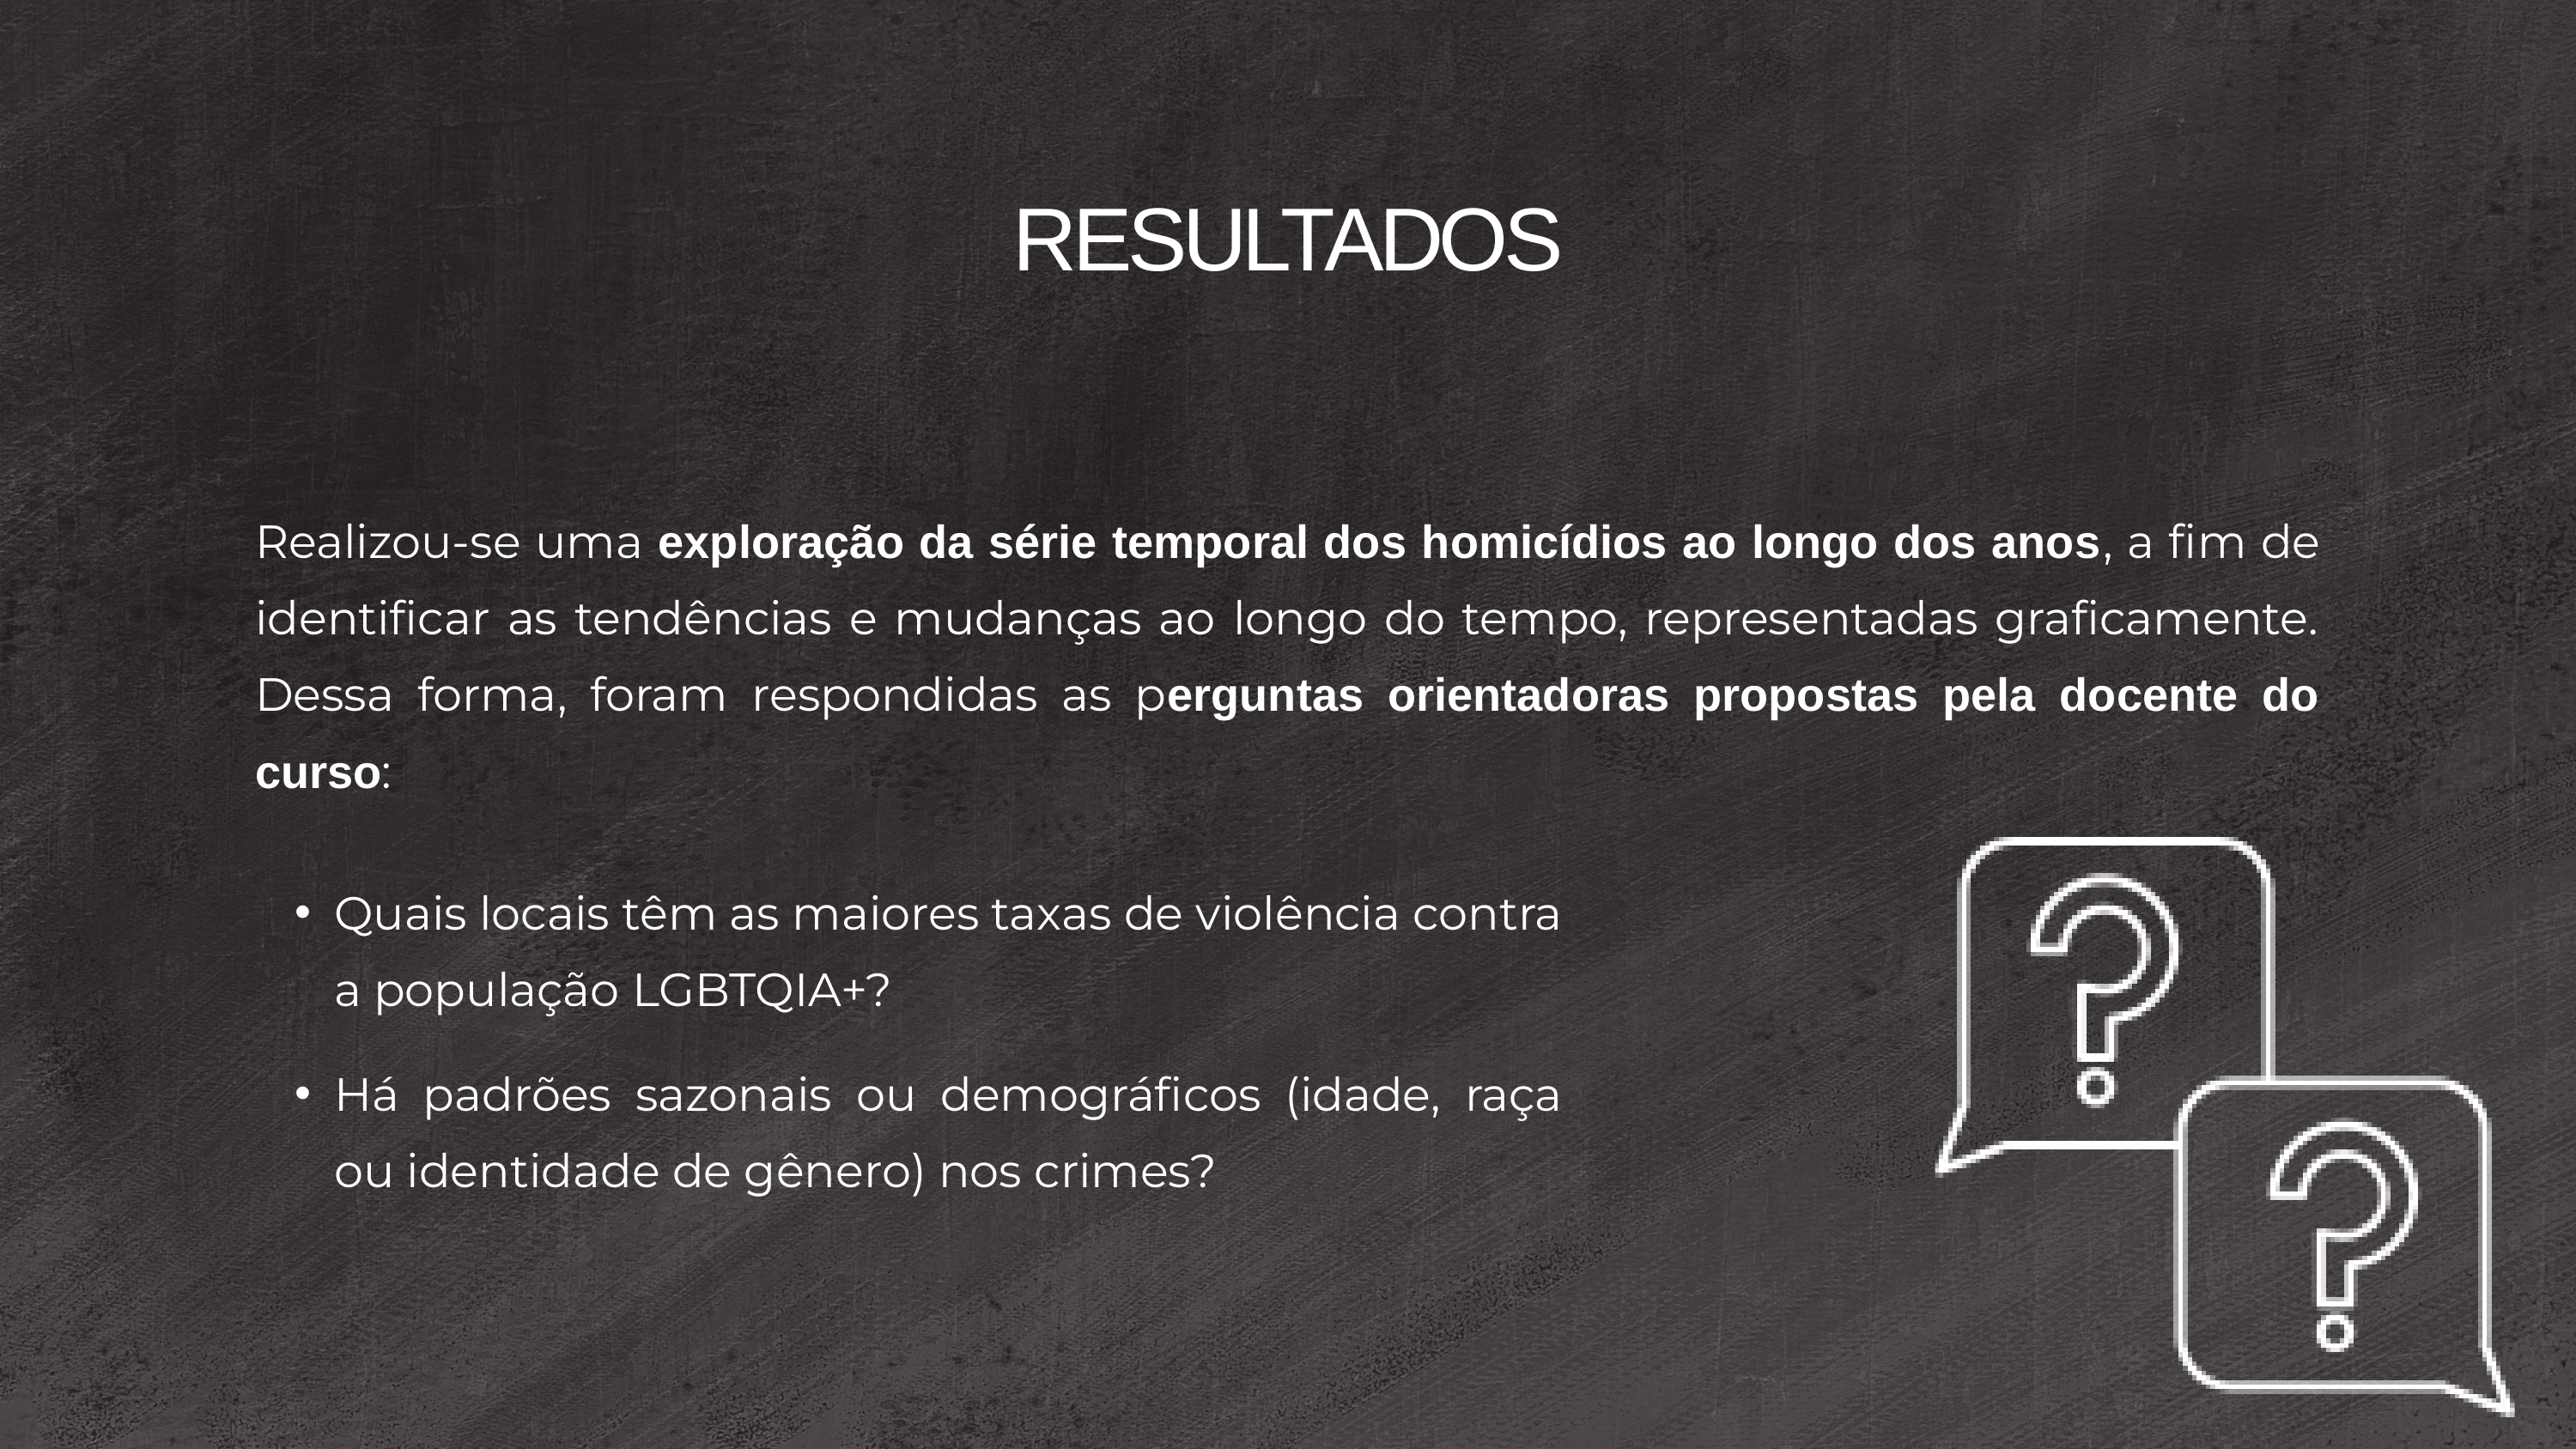

RESULTADOS
Realizou-se uma exploração da série temporal dos homicídios ao longo dos anos, a fim de identificar as tendências e mudanças ao longo do tempo, representadas graficamente. Dessa forma, foram respondidas as perguntas orientadoras propostas pela docente do curso:

Quais locais têm as maiores taxas de violência contra a população LGBTQIA+?
Há padrões sazonais ou demográficos (idade, raça ou identidade de gênero) nos crimes?